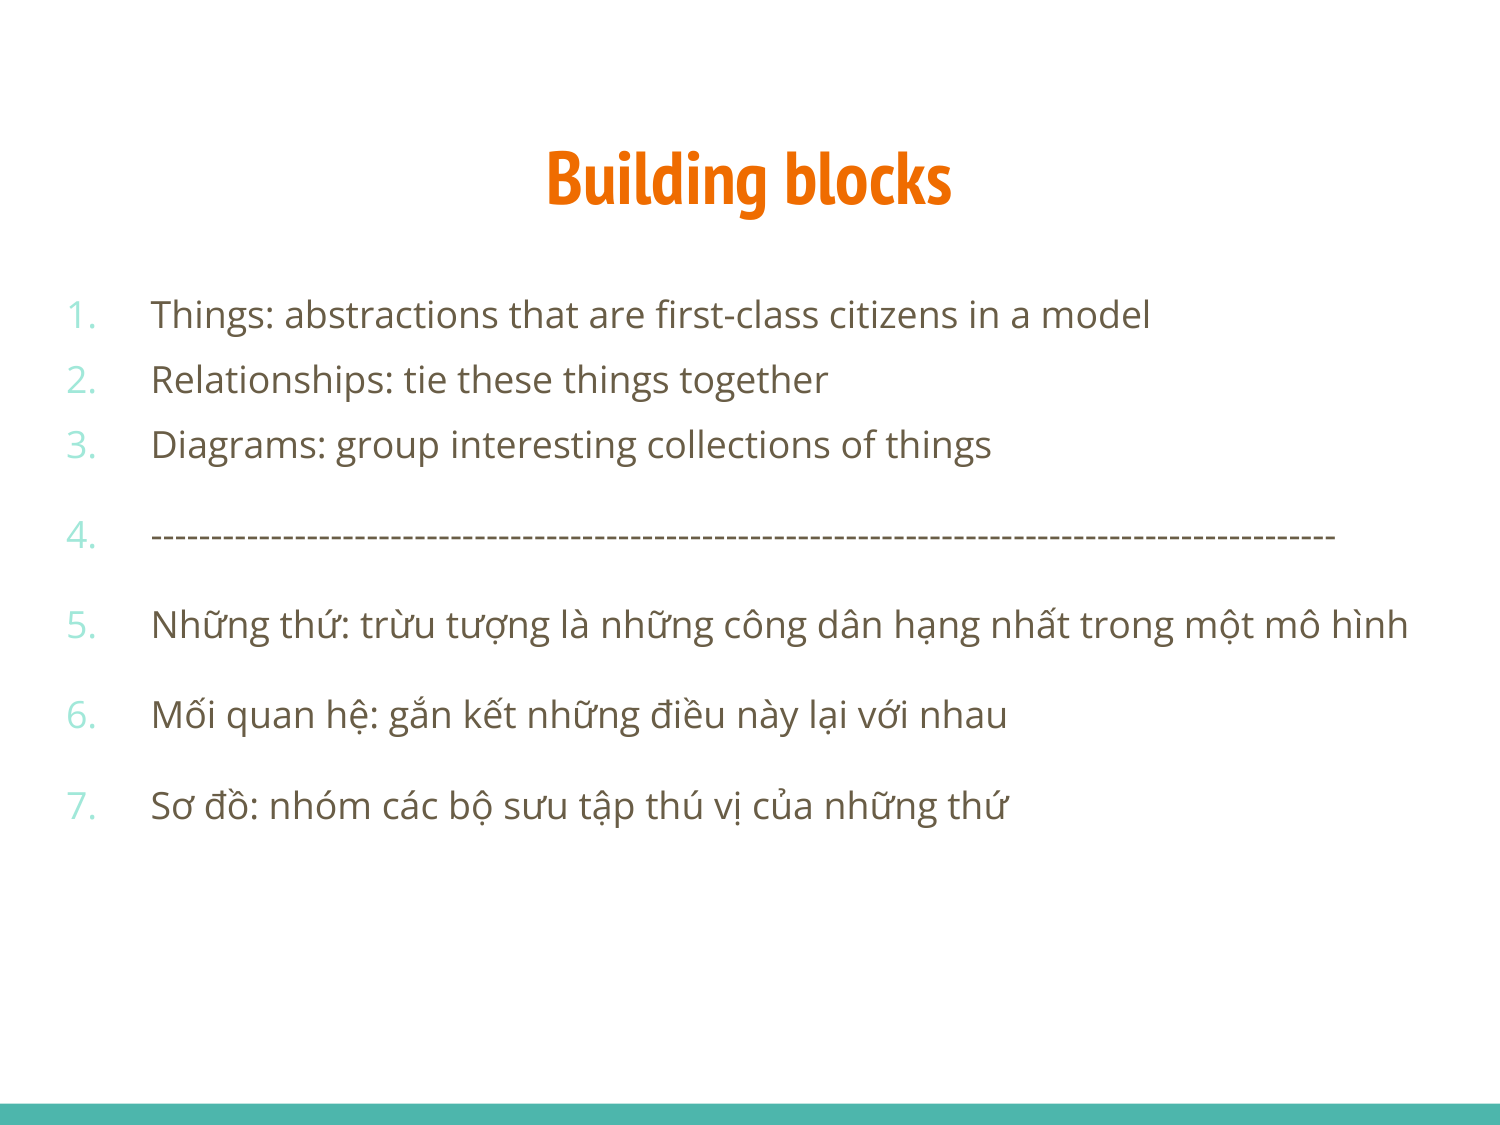

# Building blocks
Things: abstractions that are first-class citizens in a model
Relationships: tie these things together
Diagrams: group interesting collections of things
---------------------------------------------------------------------------------------------------
Những thứ: trừu tượng là những công dân hạng nhất trong một mô hình
Mối quan hệ: gắn kết những điều này lại với nhau
Sơ đồ: nhóm các bộ sưu tập thú vị của những thứ